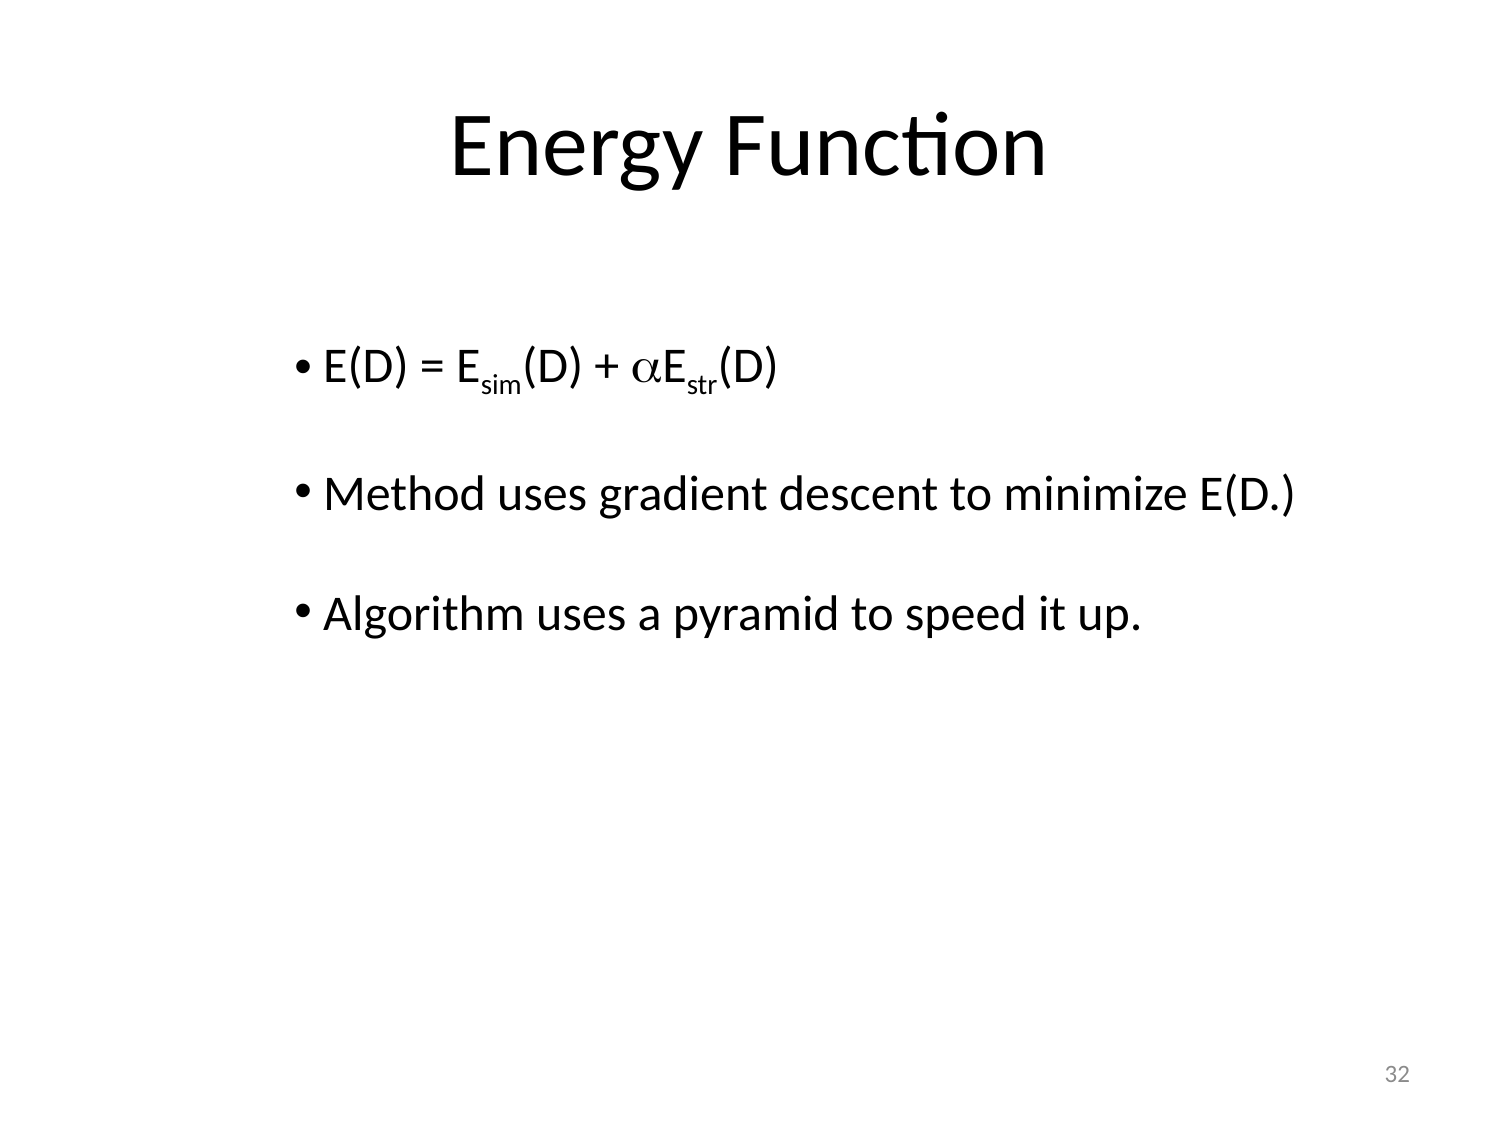

# Energy Function
 E(D) = Esim(D) + αEstr(D)

 Method uses gradient descent to minimize E(D.)

 Algorithm uses a pyramid to speed it up.
32